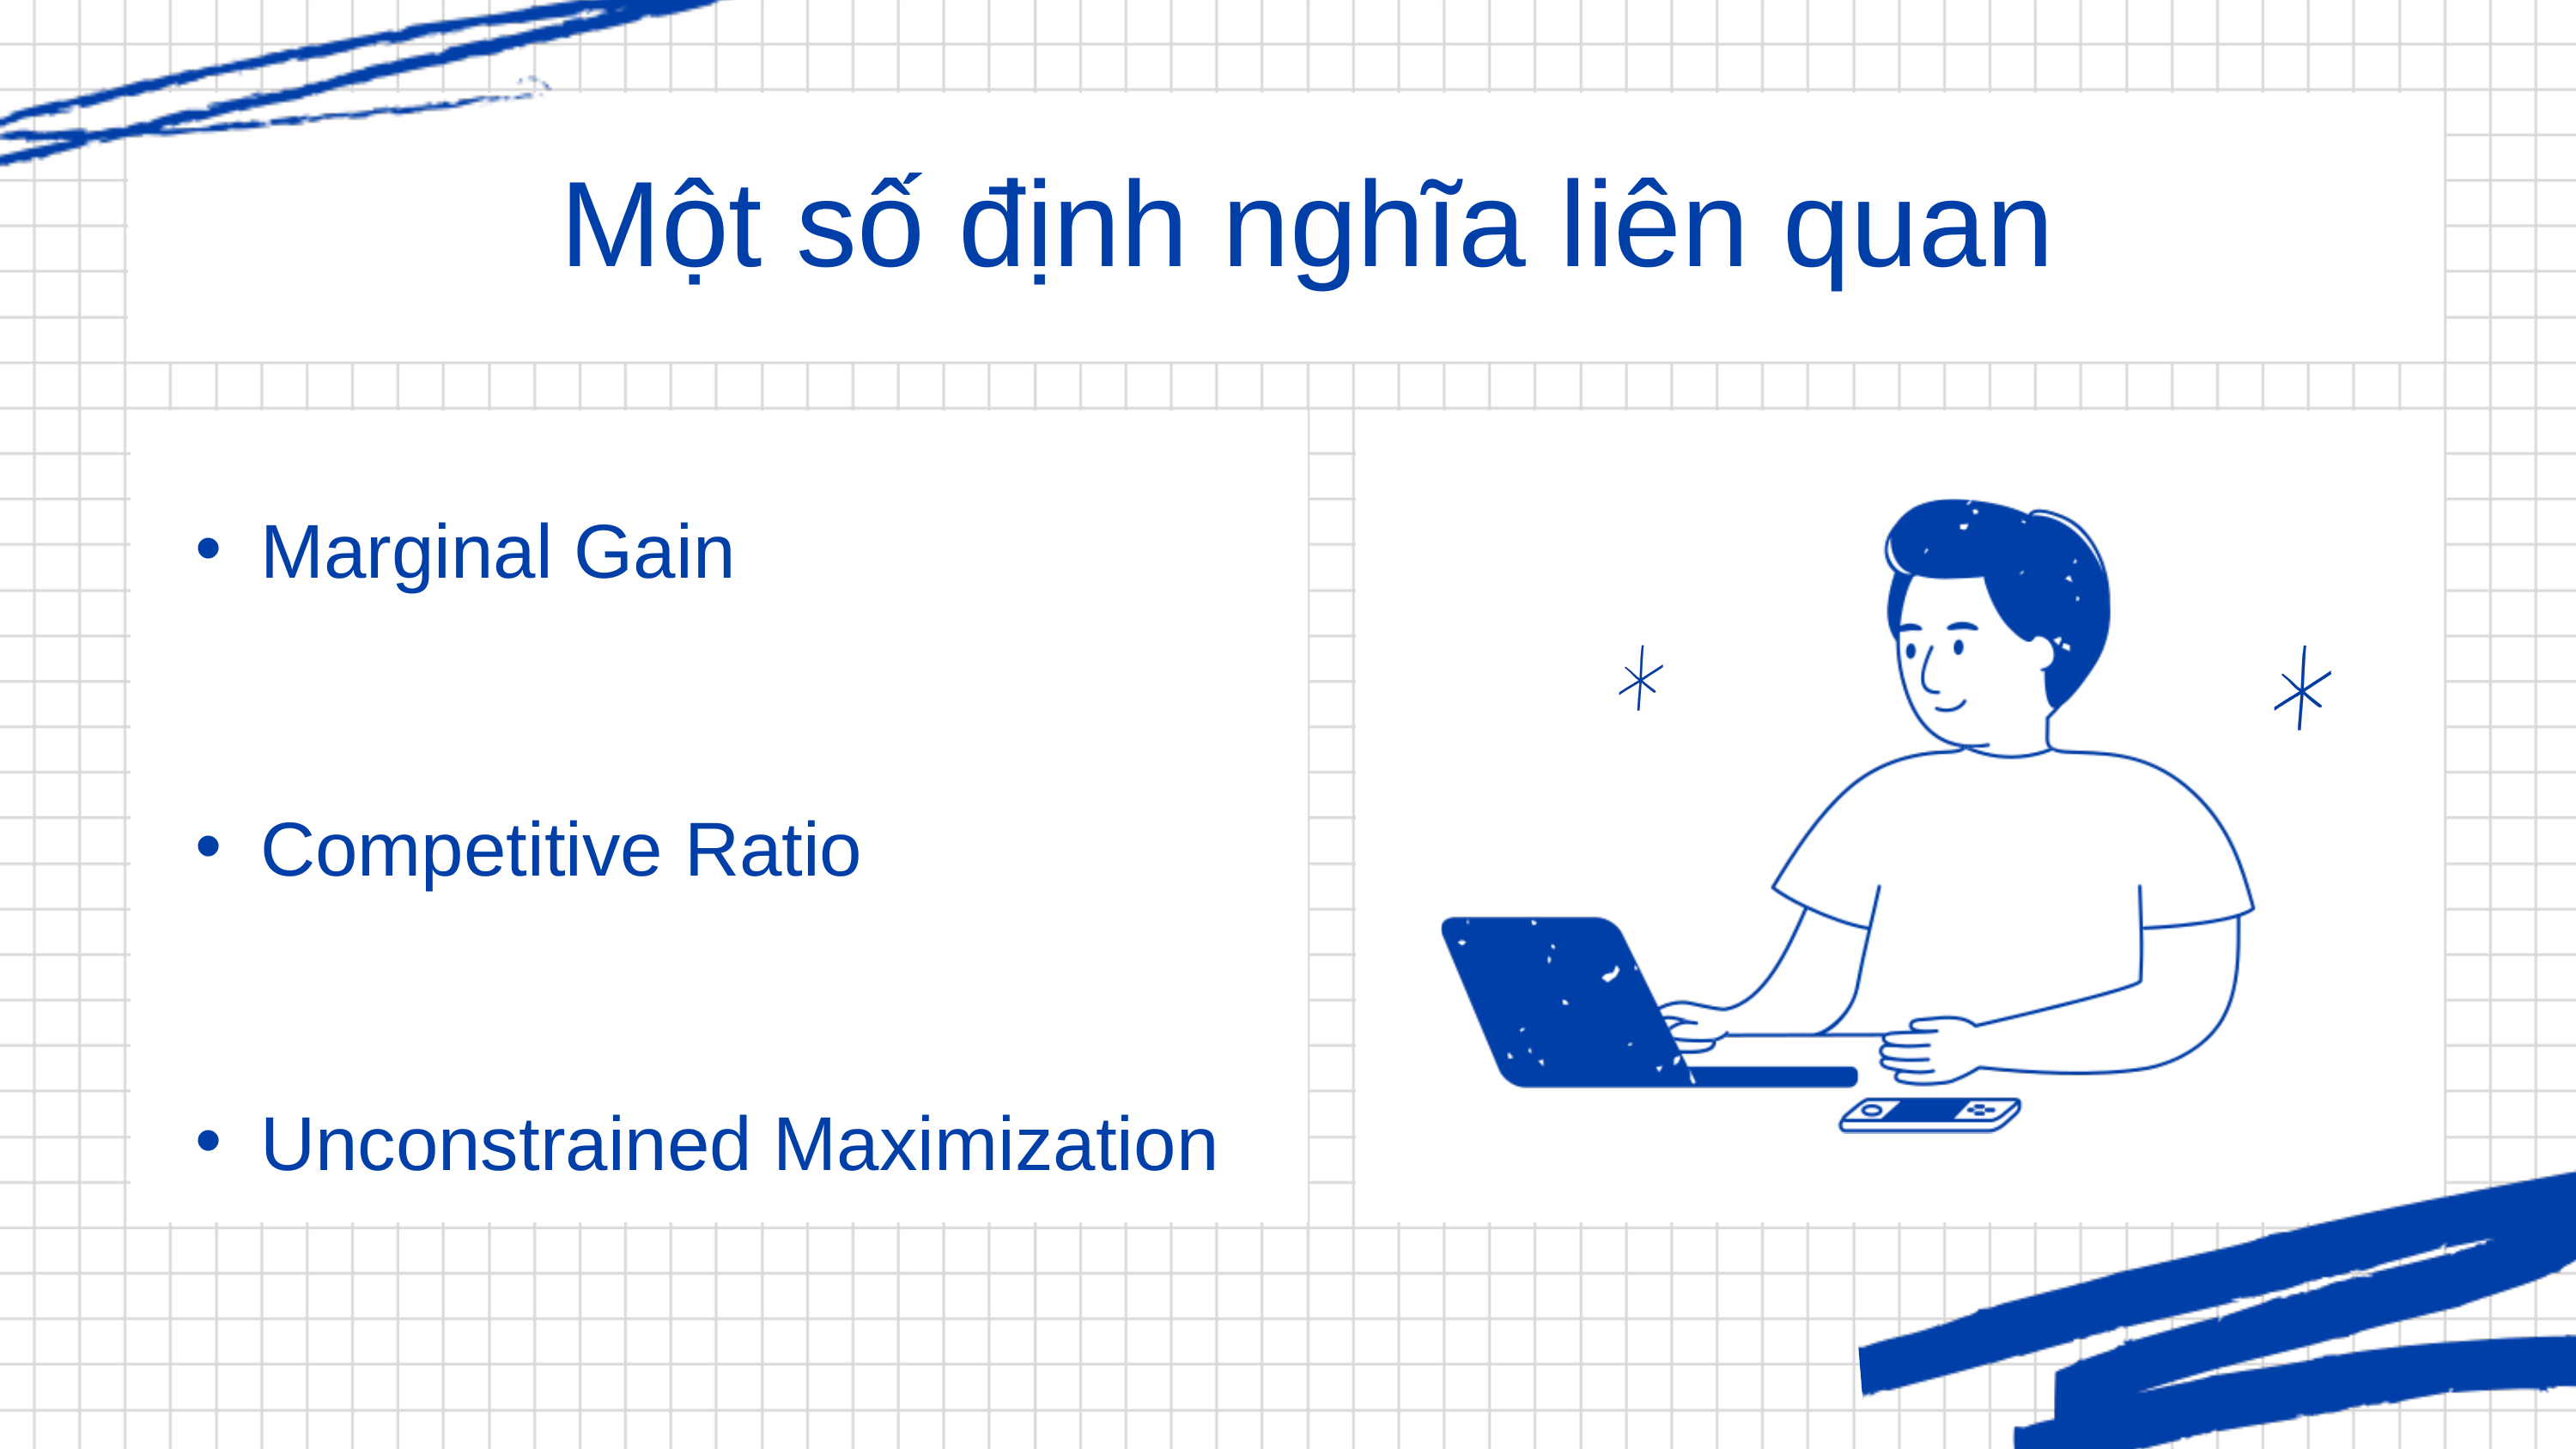

Một số định nghĩa liên quan

Marginal Gain

Competitive Ratio
Unconstrained Maximization